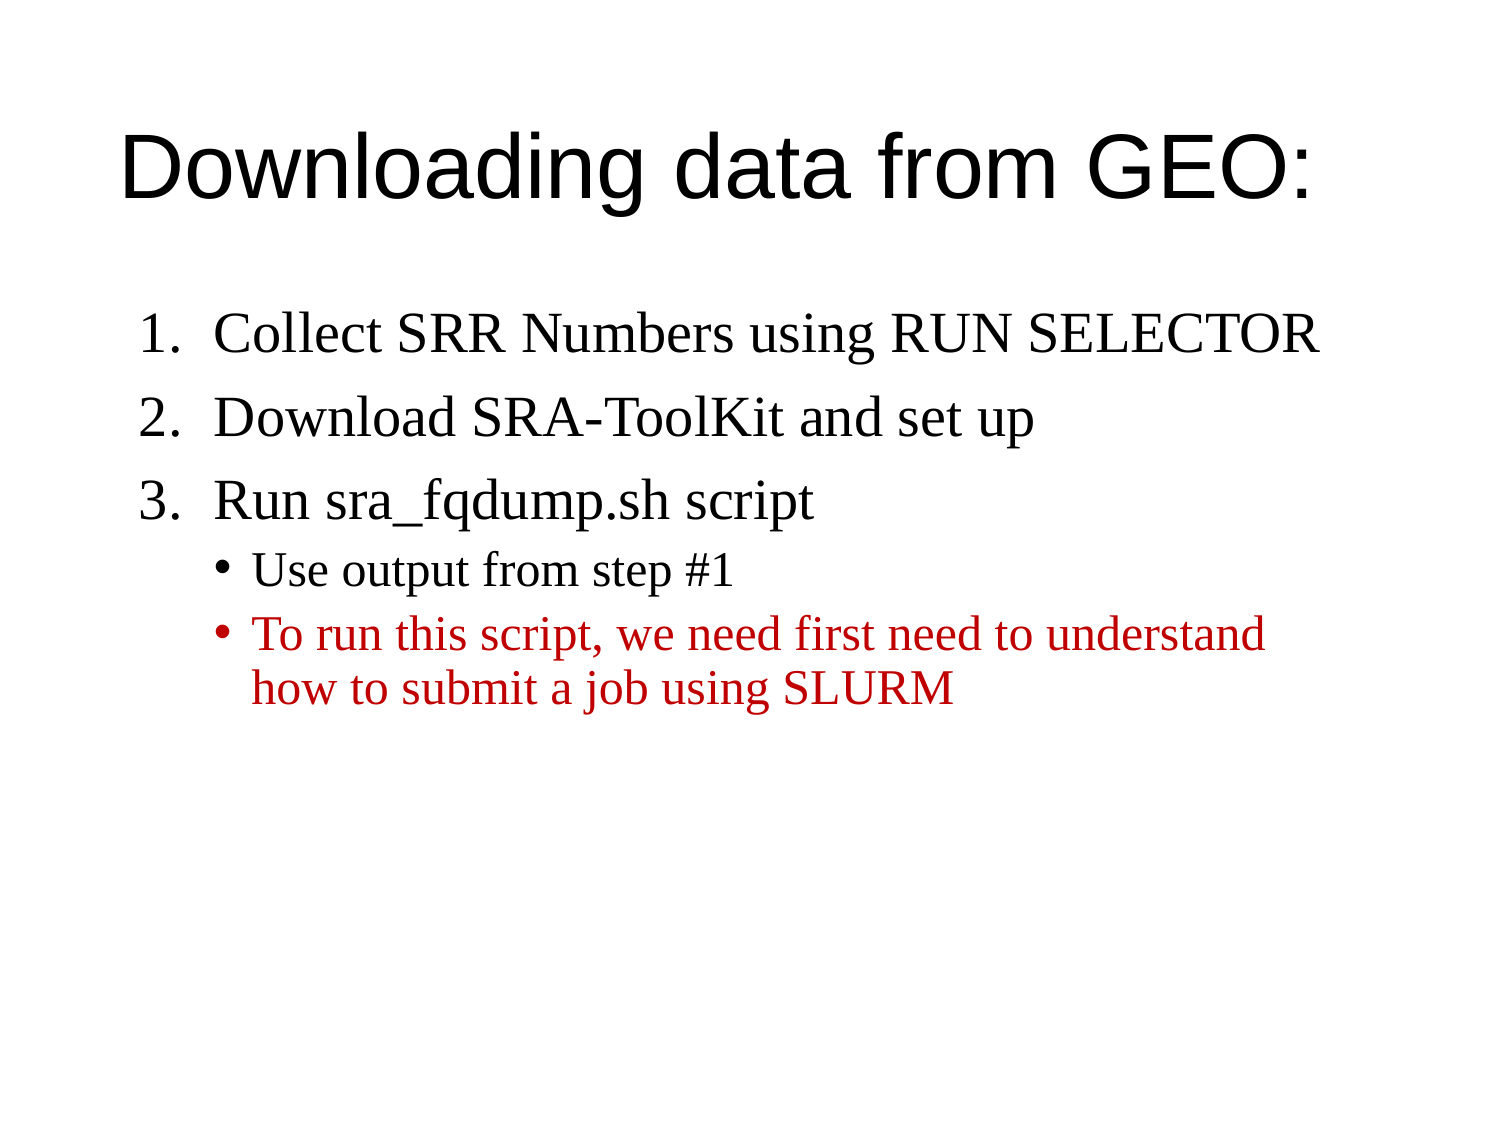

# Downloading data from GEO:
Collect SRR Numbers using RUN SELECTOR
Download SRA-ToolKit and set up
Run sra_fqdump.sh script
Use output from step #1
To run this script, we need first need to understand how to submit a job using SLURM